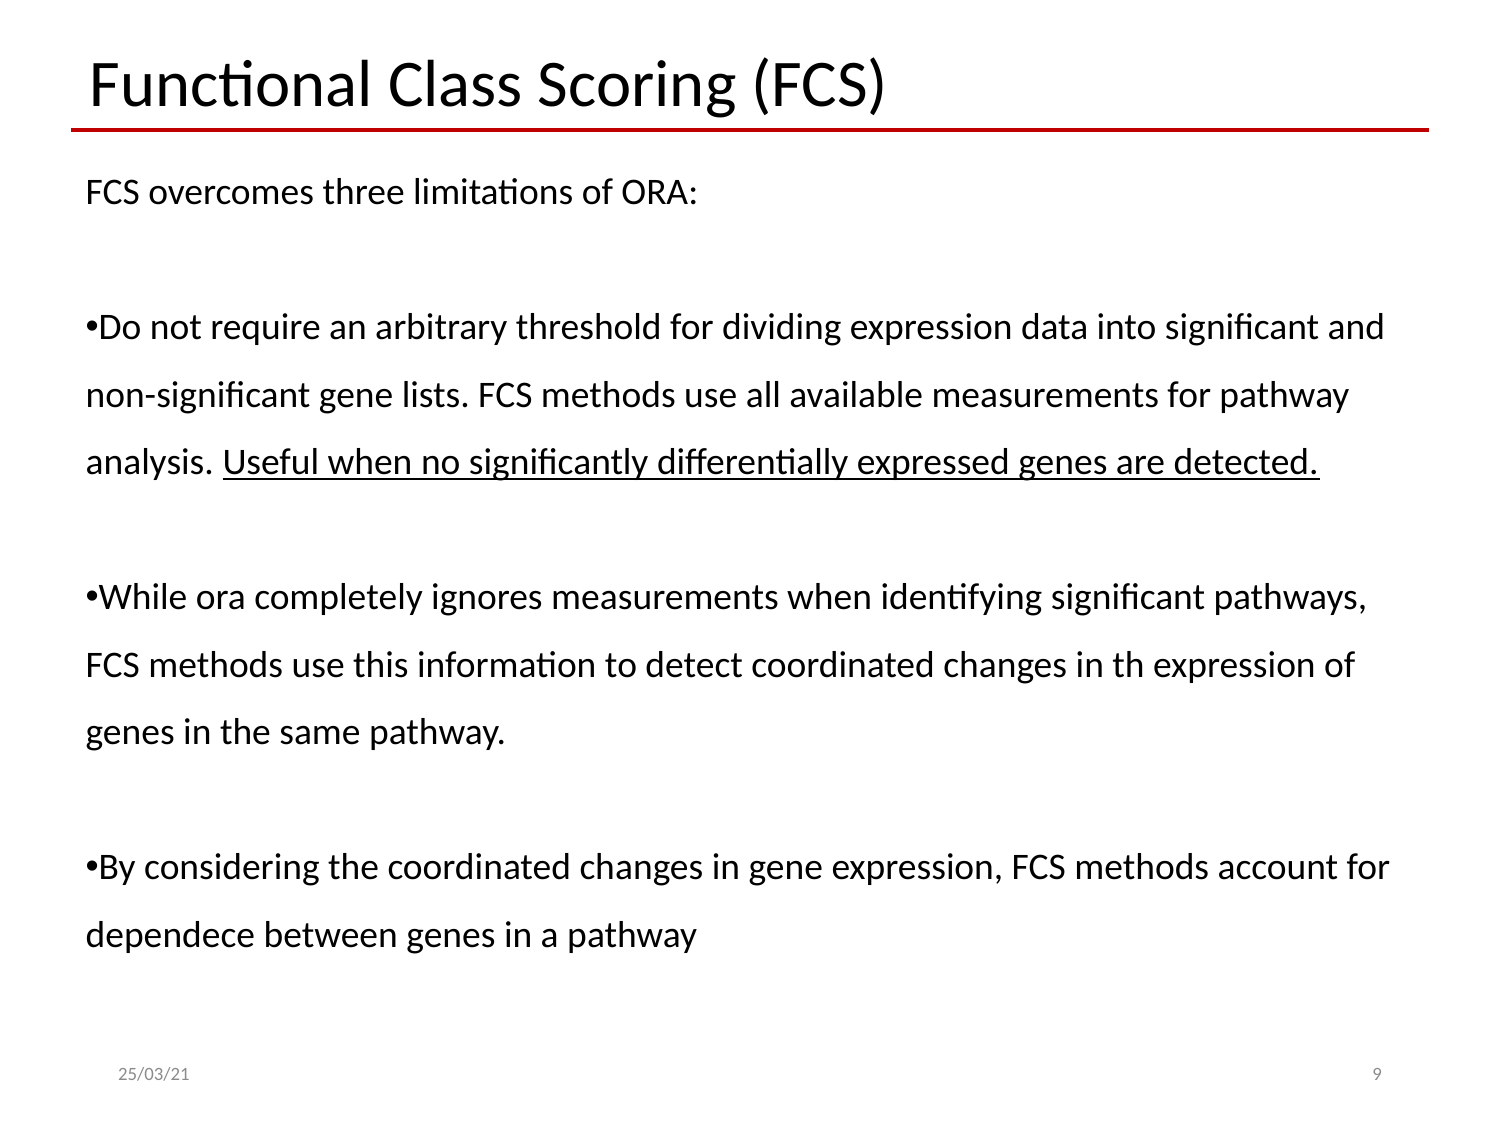

Functional Class Scoring (FCS)
FCS overcomes three limitations of ORA:

Do not require an arbitrary threshold for dividing expression data into significant and non-significant gene lists. FCS methods use all available measurements for pathway analysis. Useful when no significantly differentially expressed genes are detected.

While ora completely ignores measurements when identifying significant pathways, FCS methods use this information to detect coordinated changes in th expression of genes in the same pathway.

By considering the coordinated changes in gene expression, FCS methods account for dependece between genes in a pathway

25/03/21
9